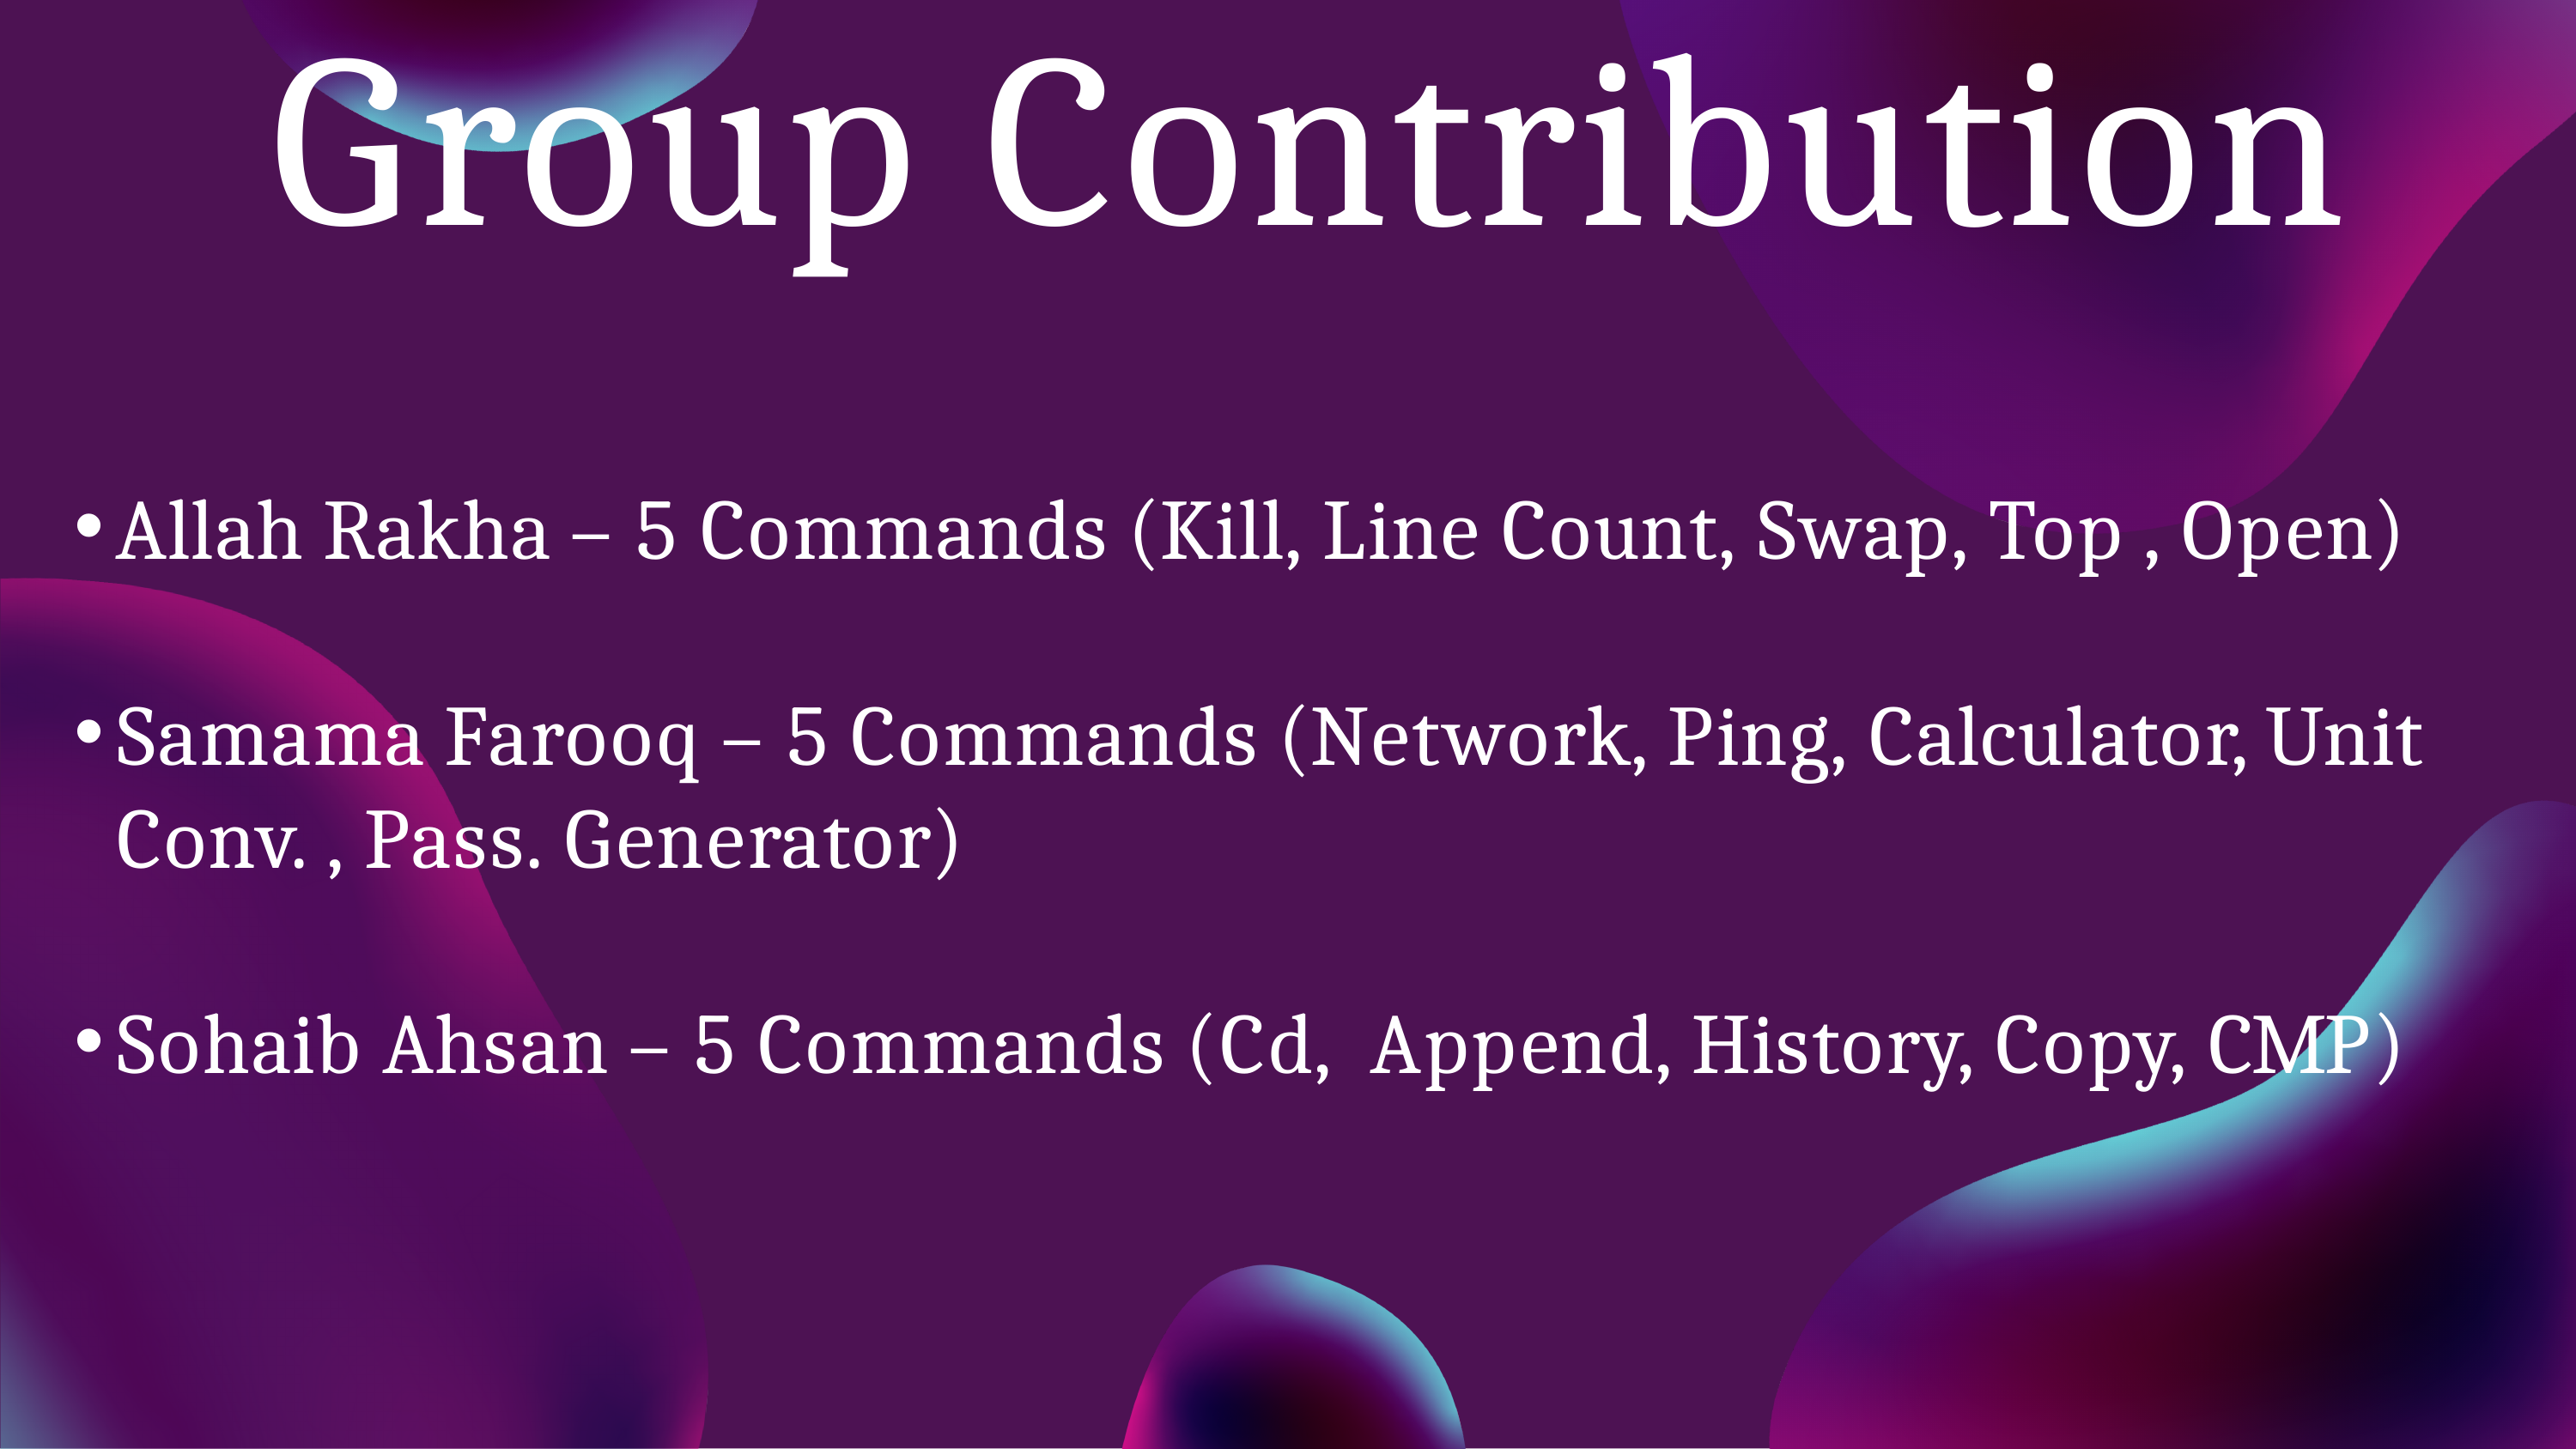

Group Contribution

Allah Rakha – 5 Commands (Kill, Line Count, Swap, Top , Open)

Samama Farooq – 5 Commands (Network, Ping, Calculator, Unit Conv. , Pass. Generator)

Sohaib Ahsan – 5 Commands (Cd,  Append, History, Copy, CMP)